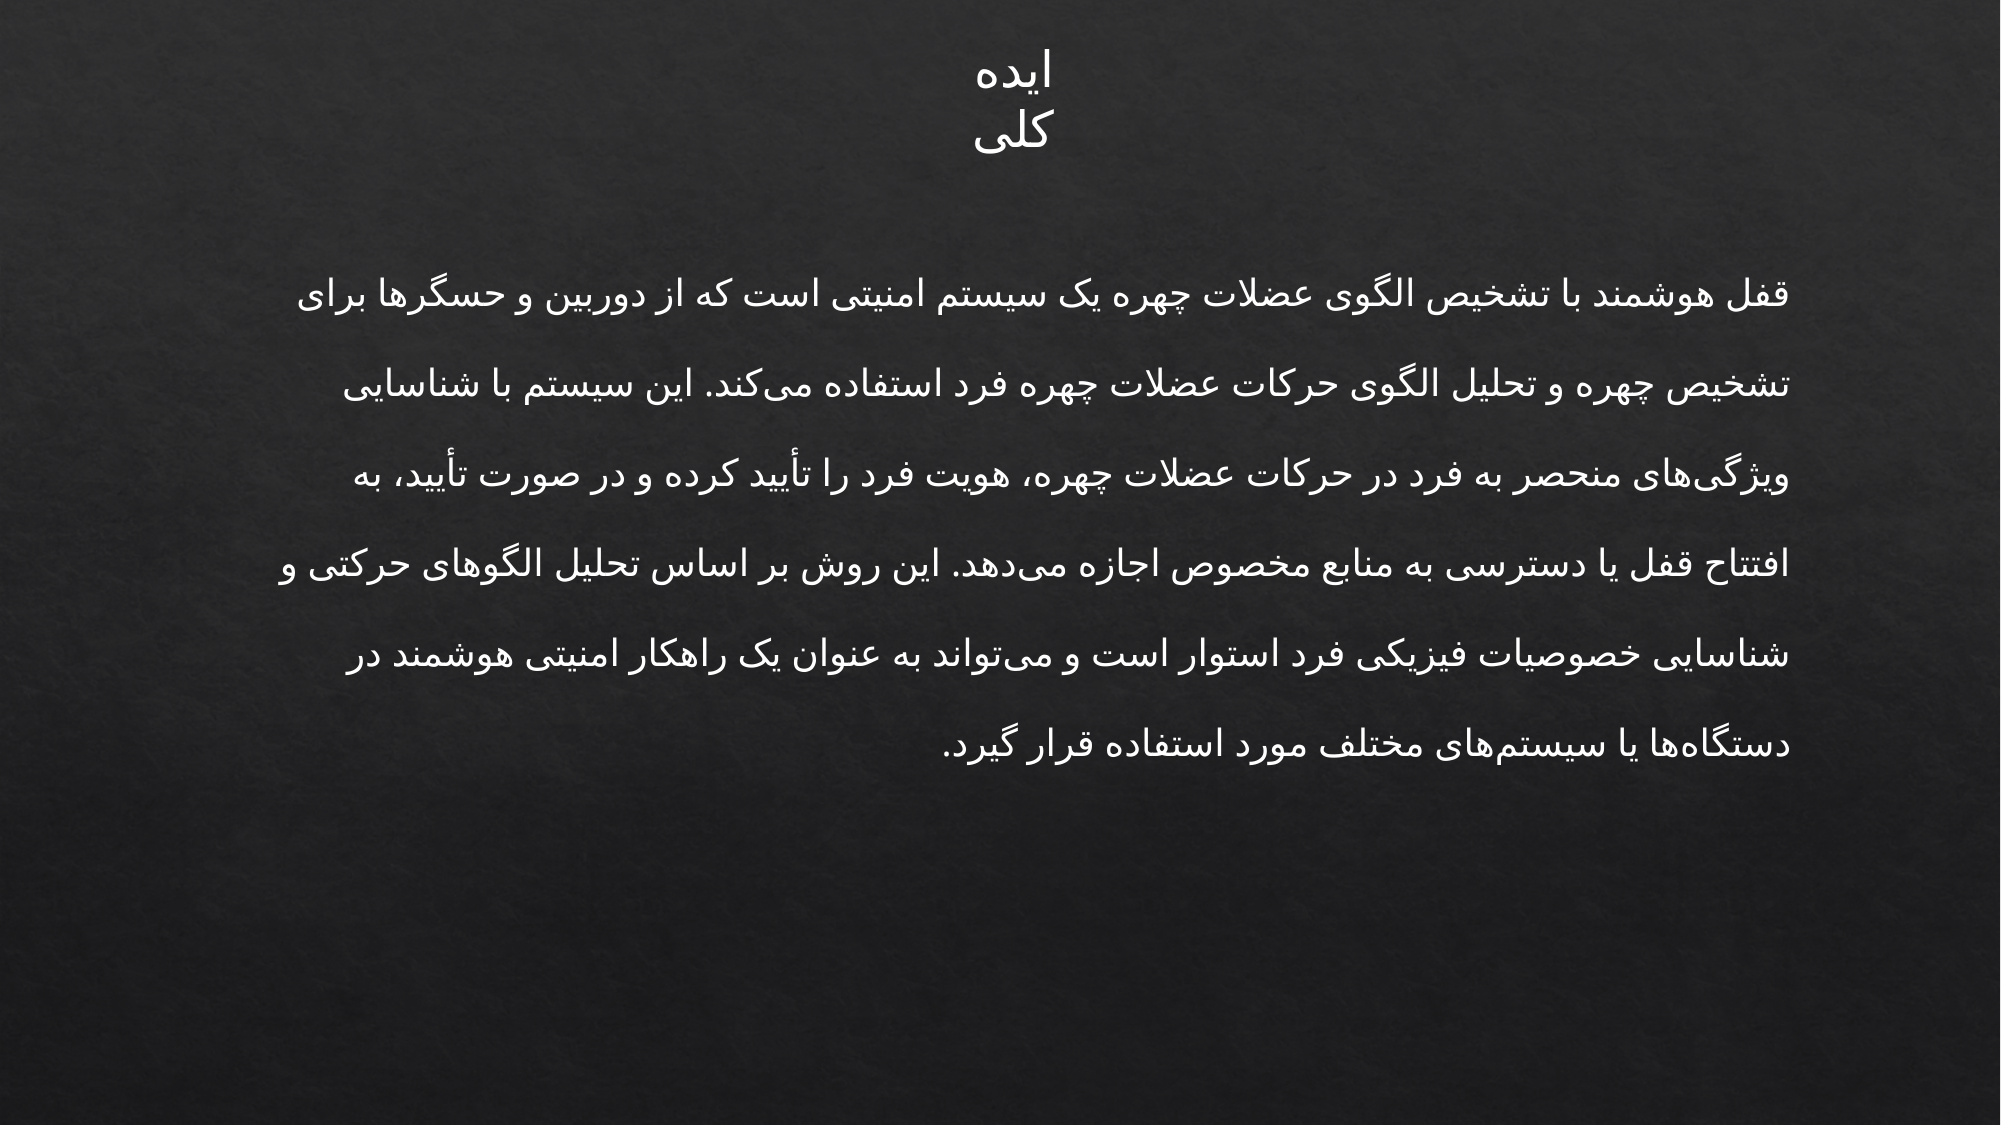

ایده کلی
قفل هوشمند با تشخیص الگوی عضلات چهره یک سیستم امنیتی است که از دوربین و حسگرها برای تشخیص چهره و تحلیل الگوی حرکات عضلات چهره فرد استفاده می‌کند. این سیستم با شناسایی ویژگی‌های منحصر به فرد در حرکات عضلات چهره، هویت فرد را تأیید کرده و در صورت تأیید، به افتتاح قفل یا دسترسی به منابع مخصوص اجازه می‌دهد. این روش بر اساس تحلیل الگوهای حرکتی و شناسایی خصوصیات فیزیکی فرد استوار است و می‌تواند به عنوان یک راهکار امنیتی هوشمند در دستگاه‌ها یا سیستم‌های مختلف مورد استفاده قرار گیرد.